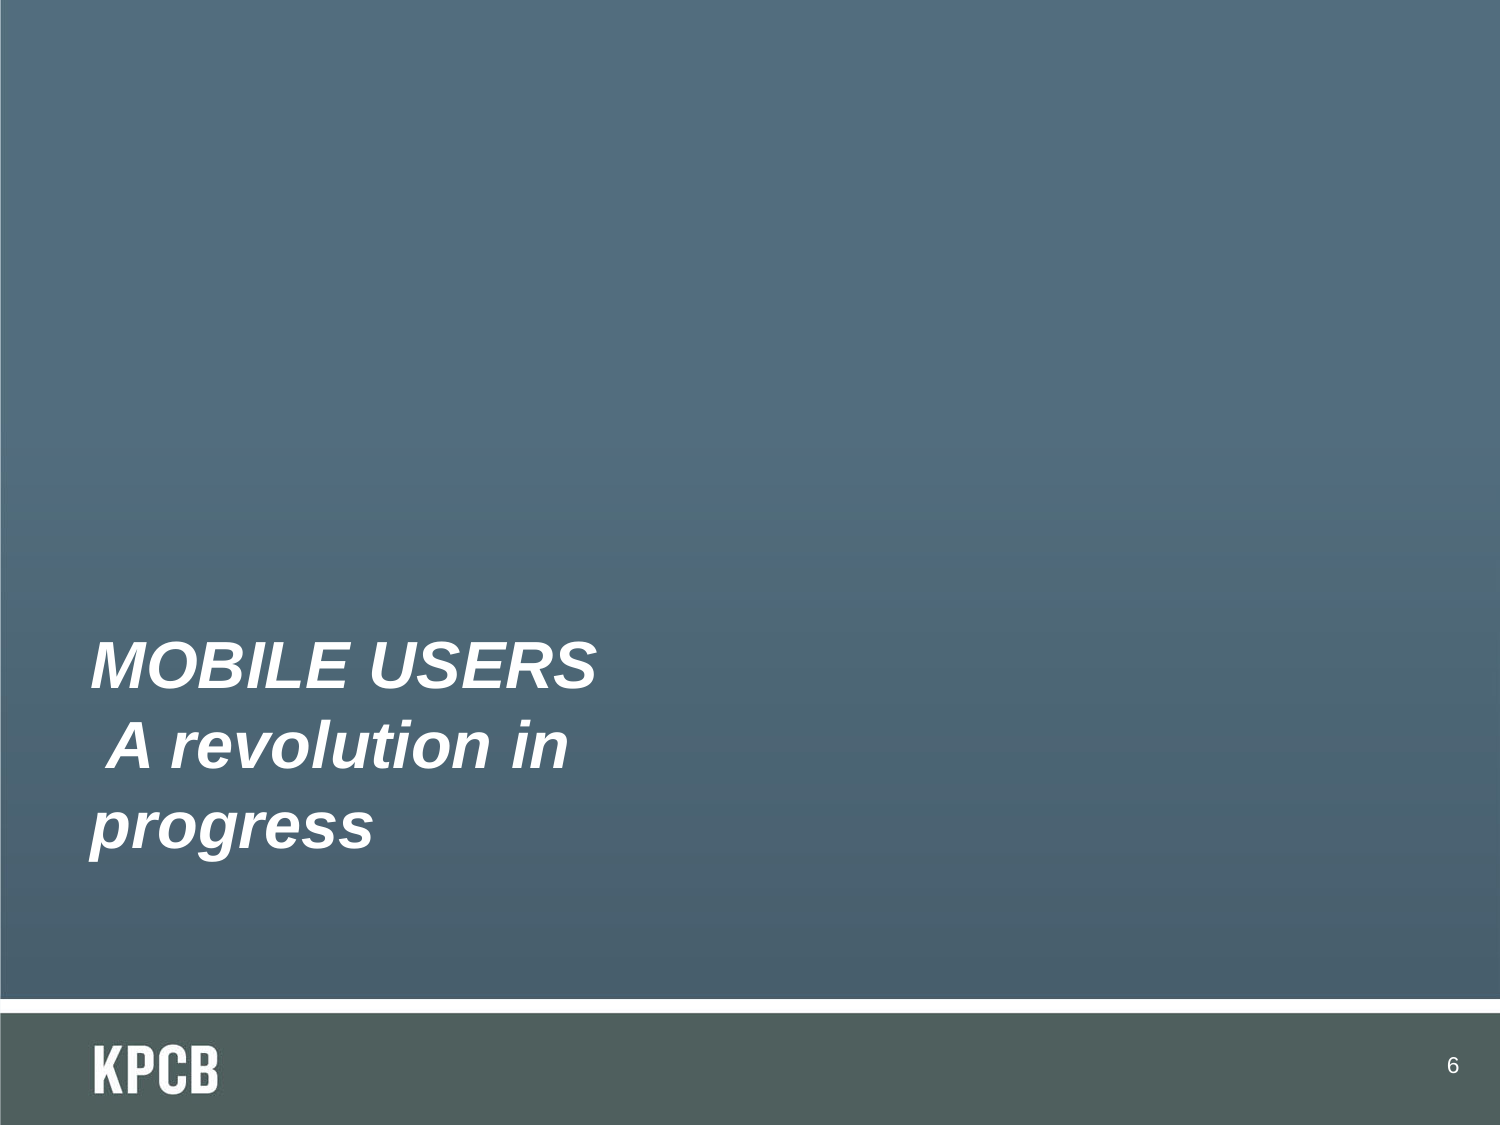

MOBILE USERS  A revolution in progress
6